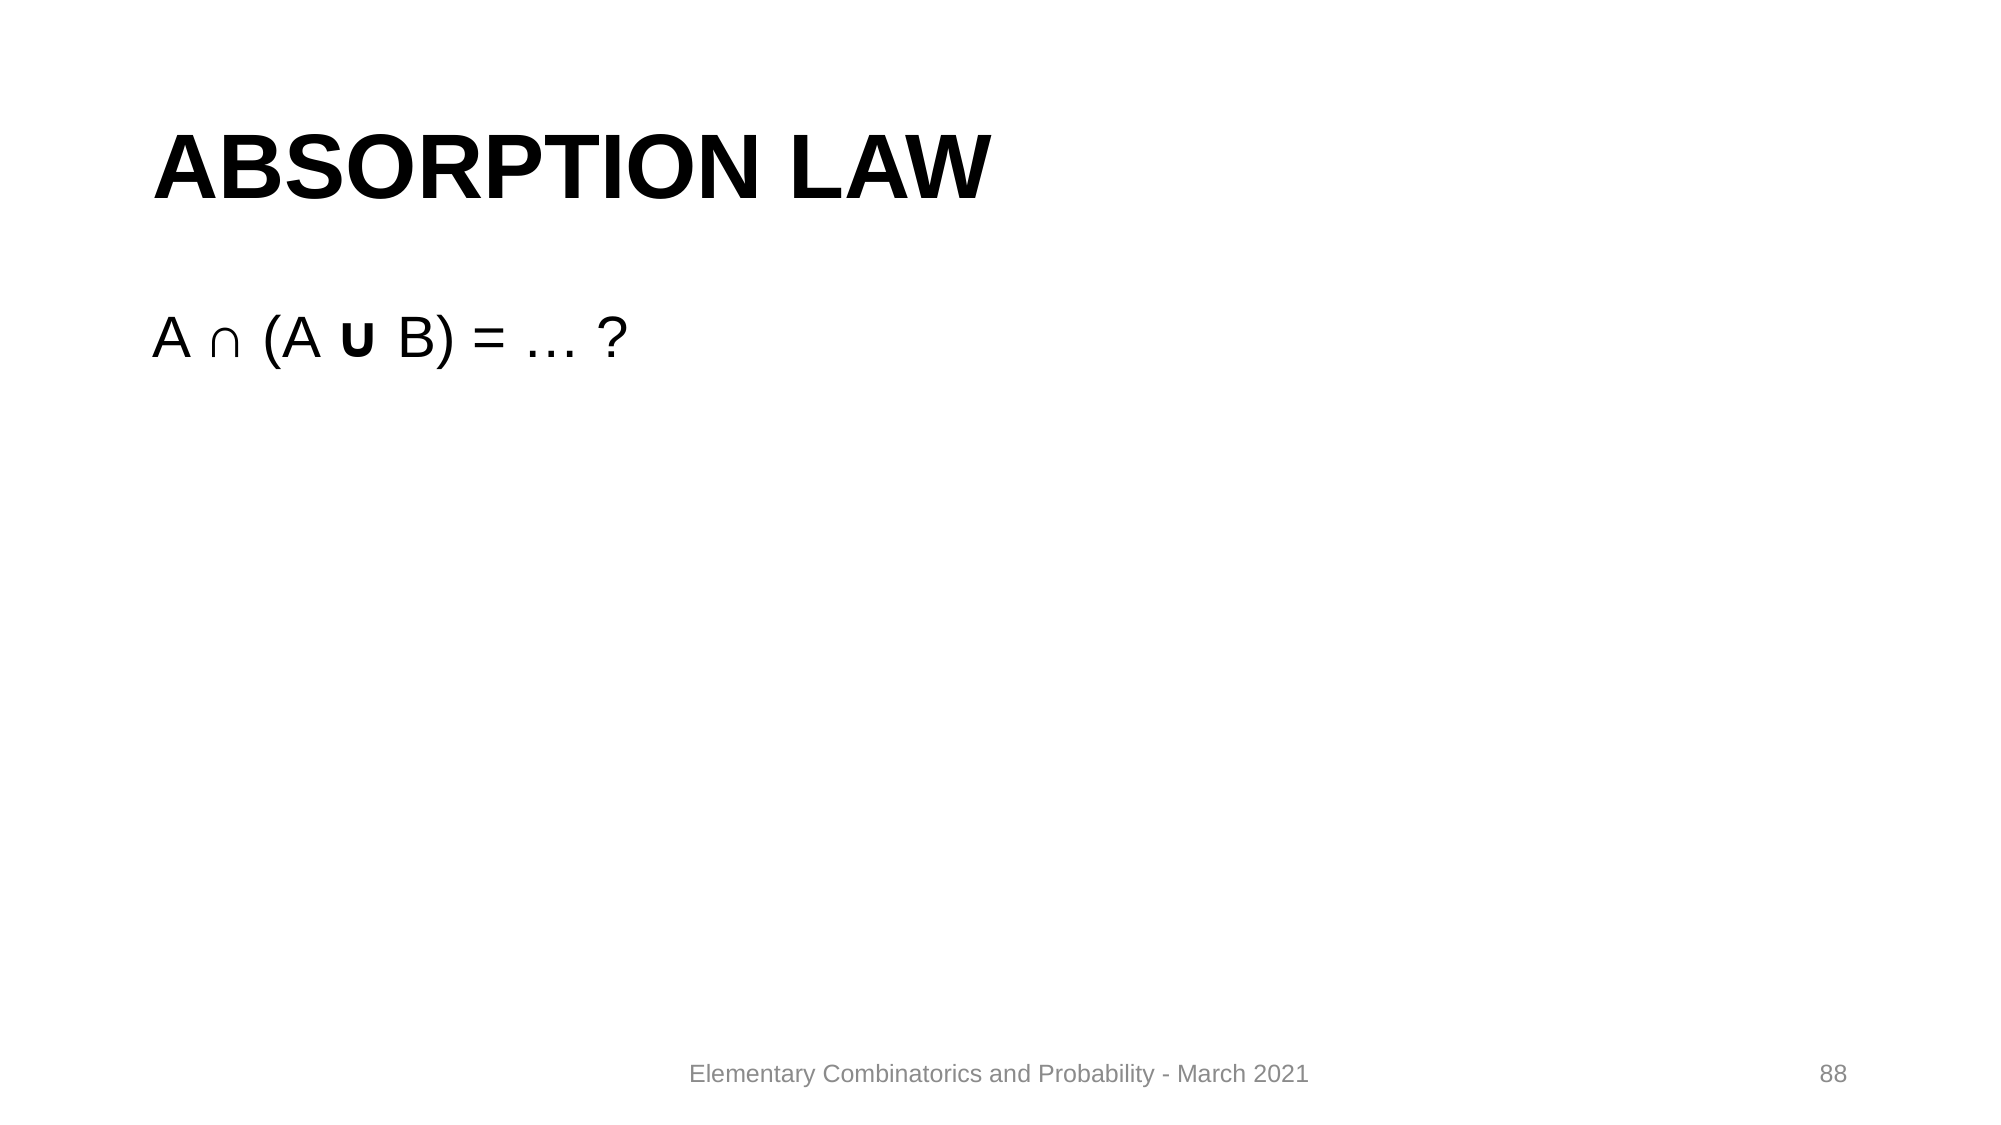

# Absorption law
A ∩ (A ∪ B) = … ?

Elementary Combinatorics and Probability - March 2021
88